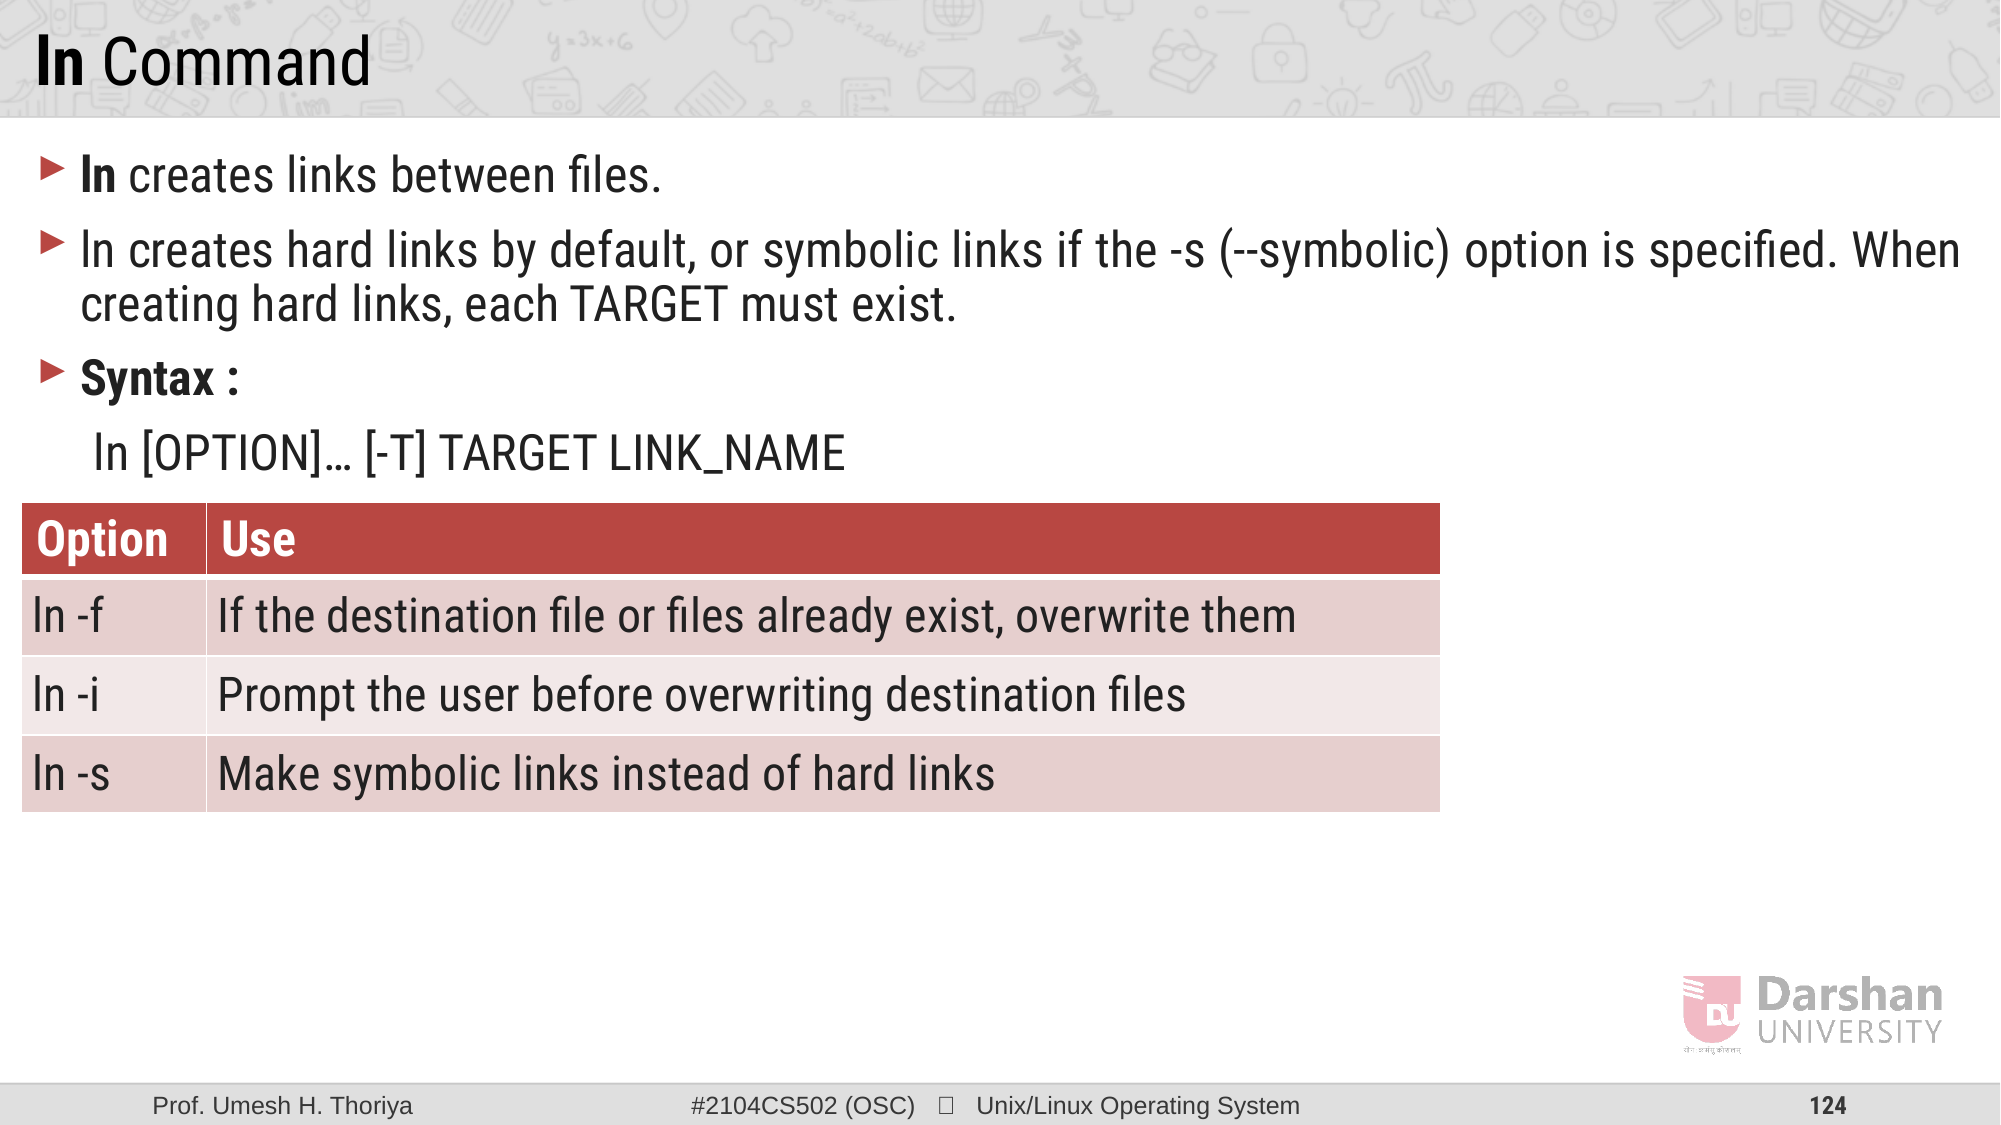

# ln Command
ln creates links between files.
ln creates hard links by default, or symbolic links if the -s (--symbolic) option is specified. When creating hard links, each TARGET must exist.
Syntax :
     ln [OPTION]… [-T] TARGET LINK_NAME
| Option | Use |
| --- | --- |
| ln -f | If the destination file or files already exist, overwrite them |
| ln -i | Prompt the user before overwriting destination files |
| ln -s | Make symbolic links instead of hard links |